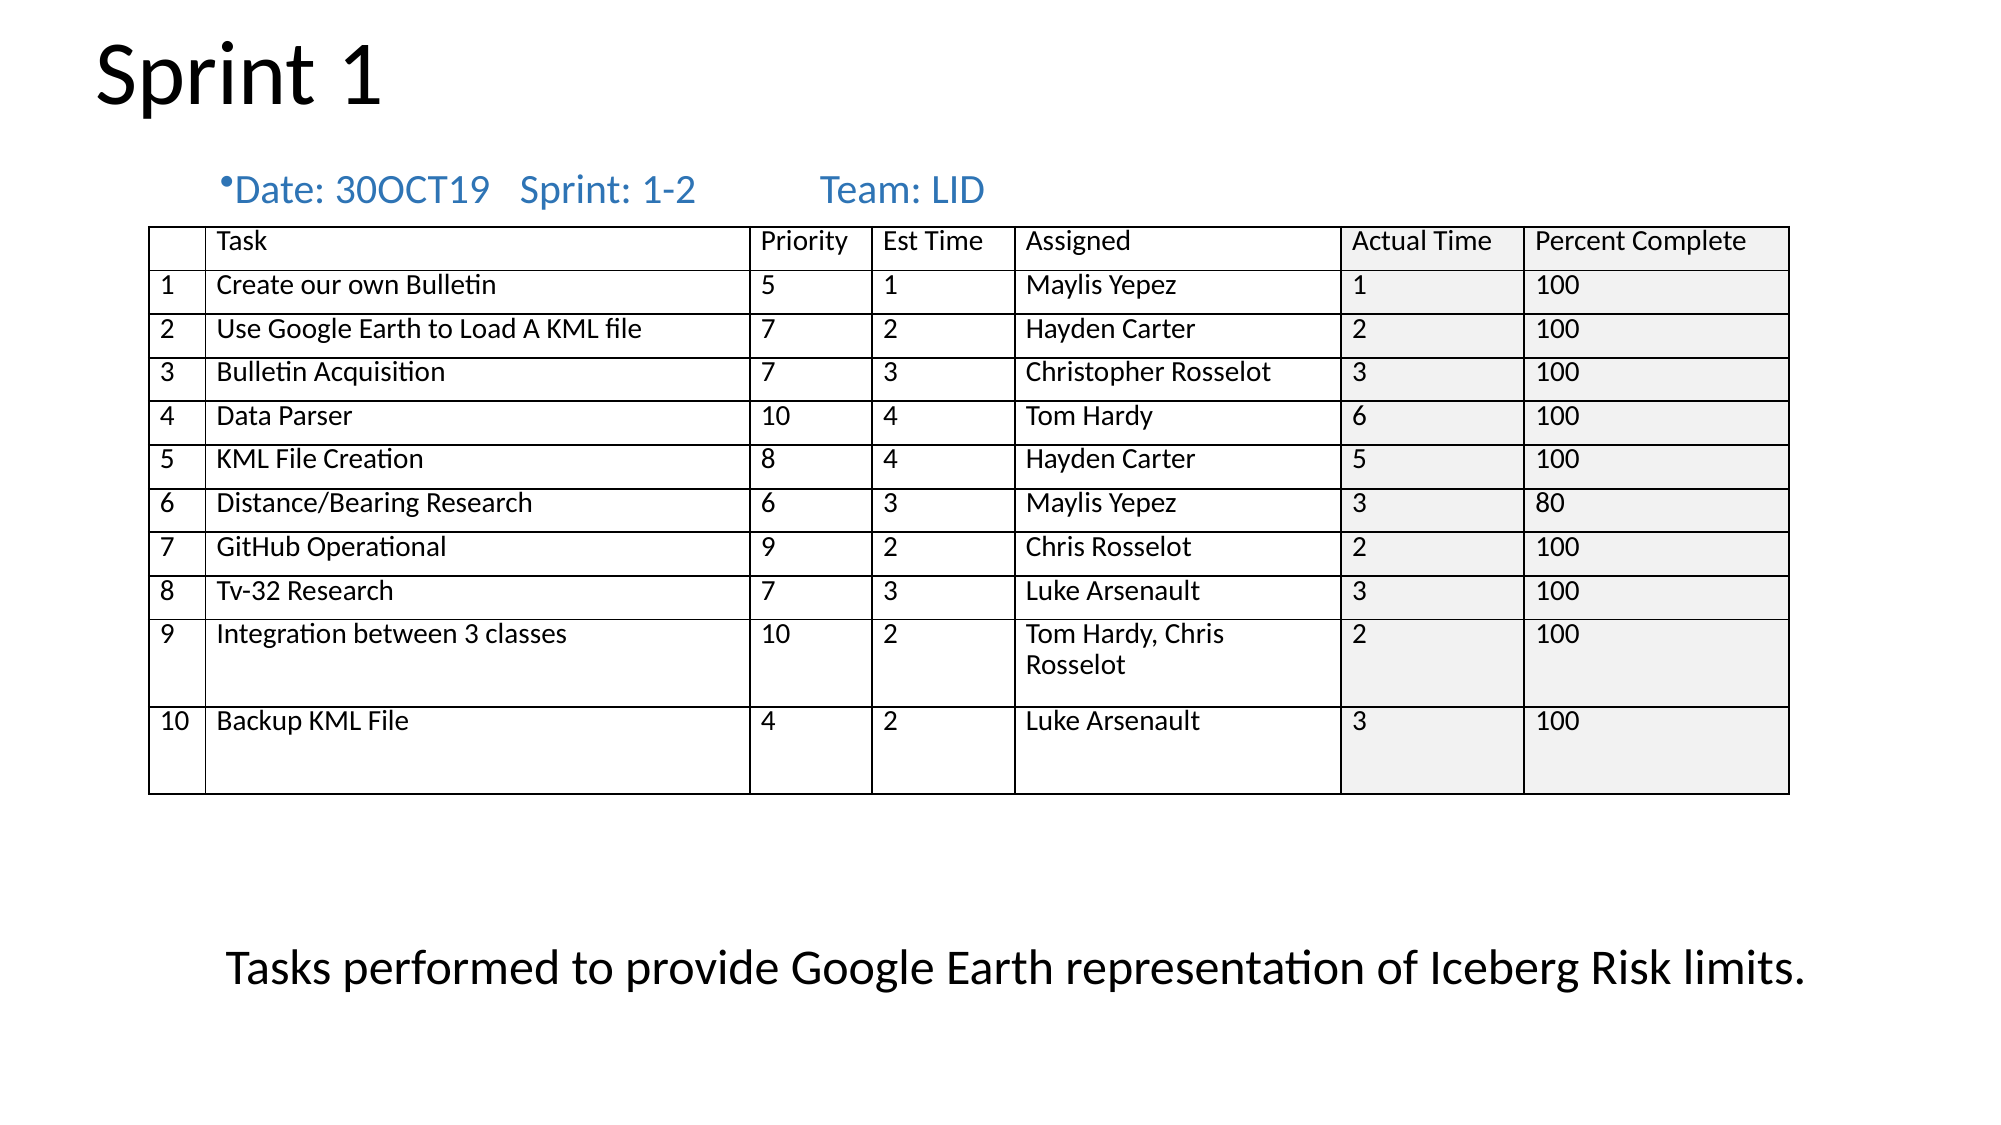

# Sprint 1
Date: 30OCT19	Sprint: 1-2	Team: LID

|  | Task | Priority | Est Time | Assigned | Actual Time | Percent Complete |
| --- | --- | --- | --- | --- | --- | --- |
| 1 | Create our own Bulletin | 5 | 1 | Maylis Yepez | 1 | 100 |
| 2 | Use Google Earth to Load A KML file | 7 | 2 | Hayden Carter | 2 | 100 |
| 3 | Bulletin Acquisition | 7 | 3 | Christopher Rosselot | 3 | 100 |
| 4 | Data Parser | 10 | 4 | Tom Hardy | 6 | 100 |
| 5 | KML File Creation | 8 | 4 | Hayden Carter | 5 | 100 |
| 6 | Distance/Bearing Research | 6 | 3 | Maylis Yepez | 3 | 80 |
| 7 | GitHub Operational | 9 | 2 | Chris Rosselot | 2 | 100 |
| 8 | Tv-32 Research | 7 | 3 | Luke Arsenault | 3 | 100 |
| 9 | Integration between 3 classes | 10 | 2 | Tom Hardy, Chris Rosselot | 2 | 100 |
| 10 | Backup KML File | 4 | 2 | Luke Arsenault | 3 | 100 |
Tasks performed to provide Google Earth representation of Iceberg Risk limits.